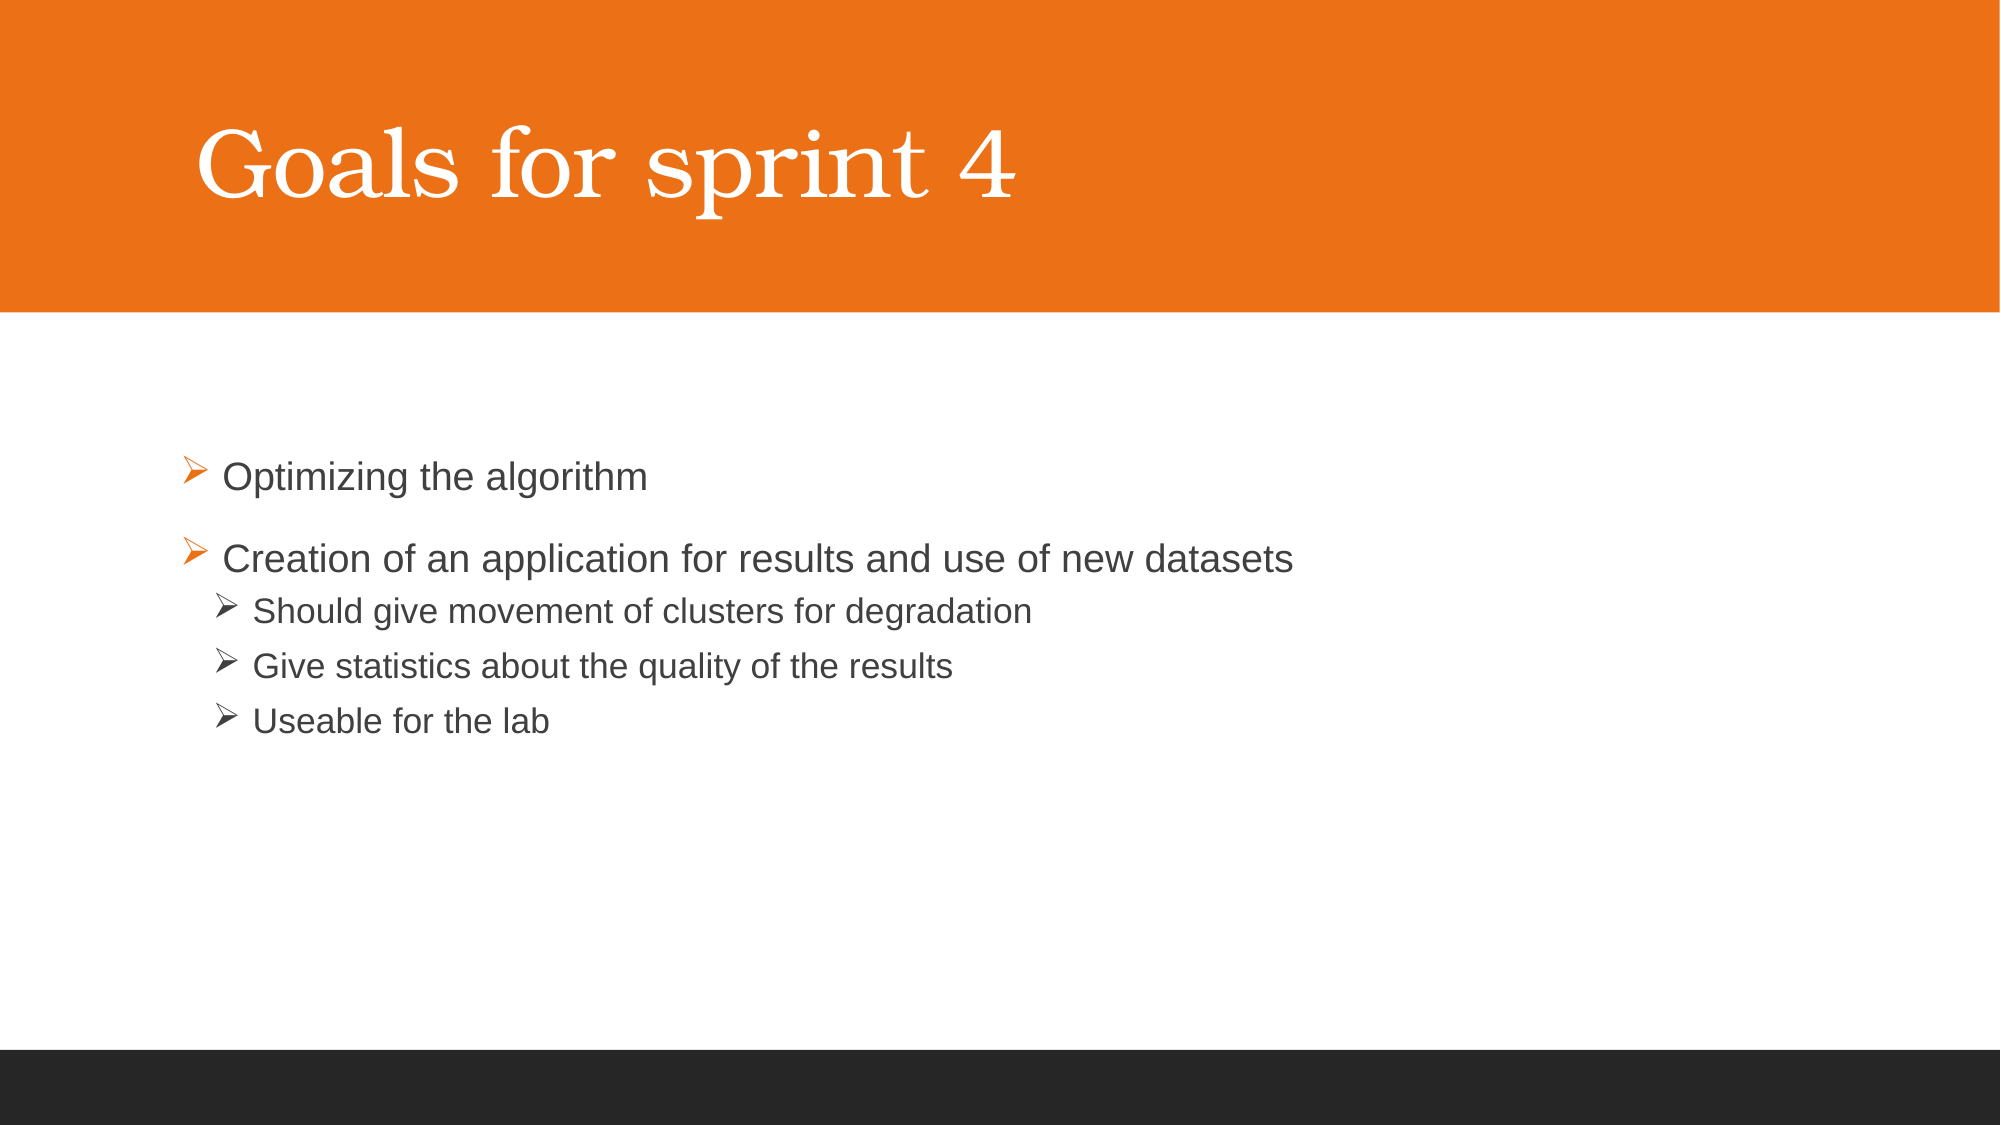

# Goals for sprint 4
 Optimizing the algorithm
 Creation of an application for results and use of new datasets
 Should give movement of clusters for degradation
 Give statistics about the quality of the results
 Useable for the lab